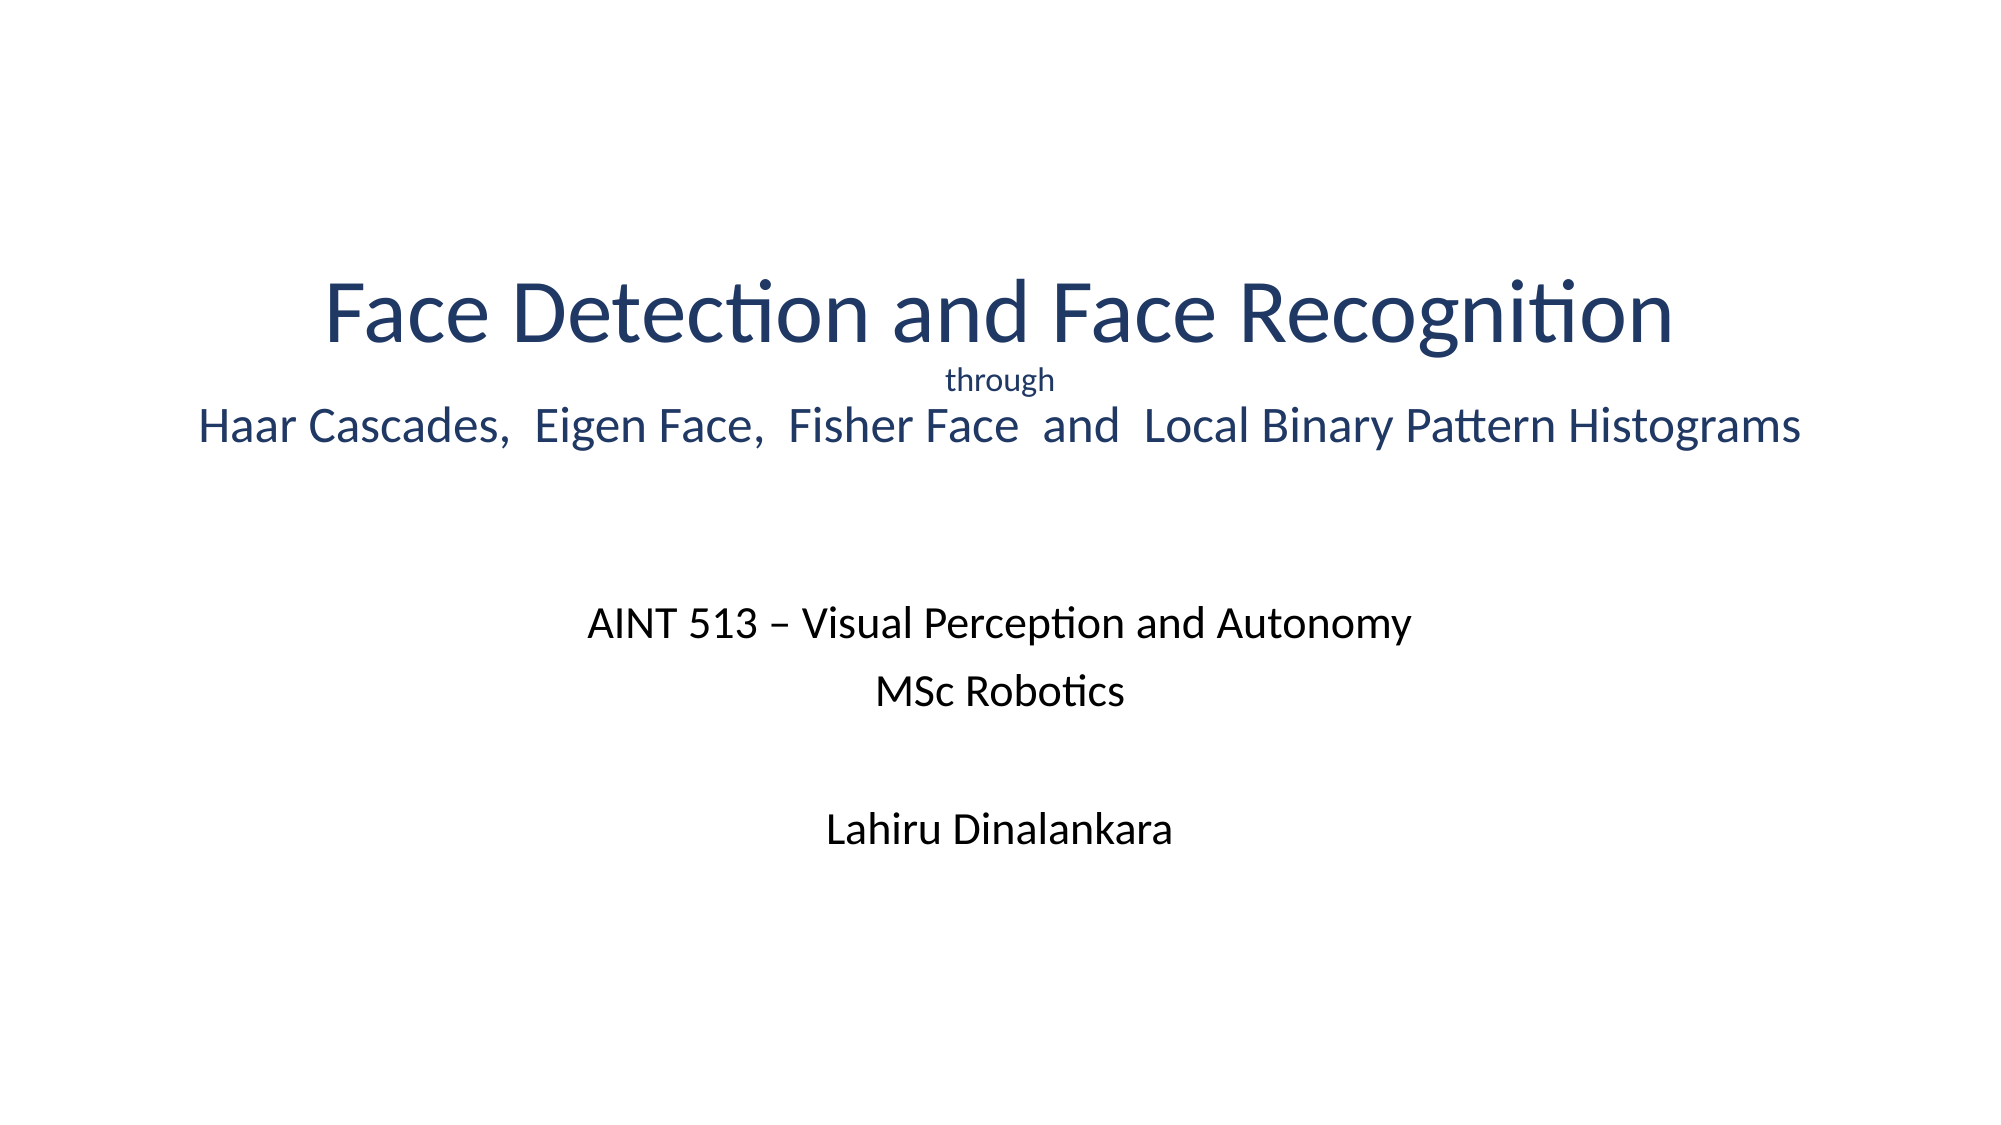

# Face Detection and Face Recognition through Haar Cascades,  Eigen Face,  Fisher Face  and  Local Binary Pattern Histograms
AINT 513 – Visual Perception and Autonomy
MSc Robotics

Lahiru Dinalankara